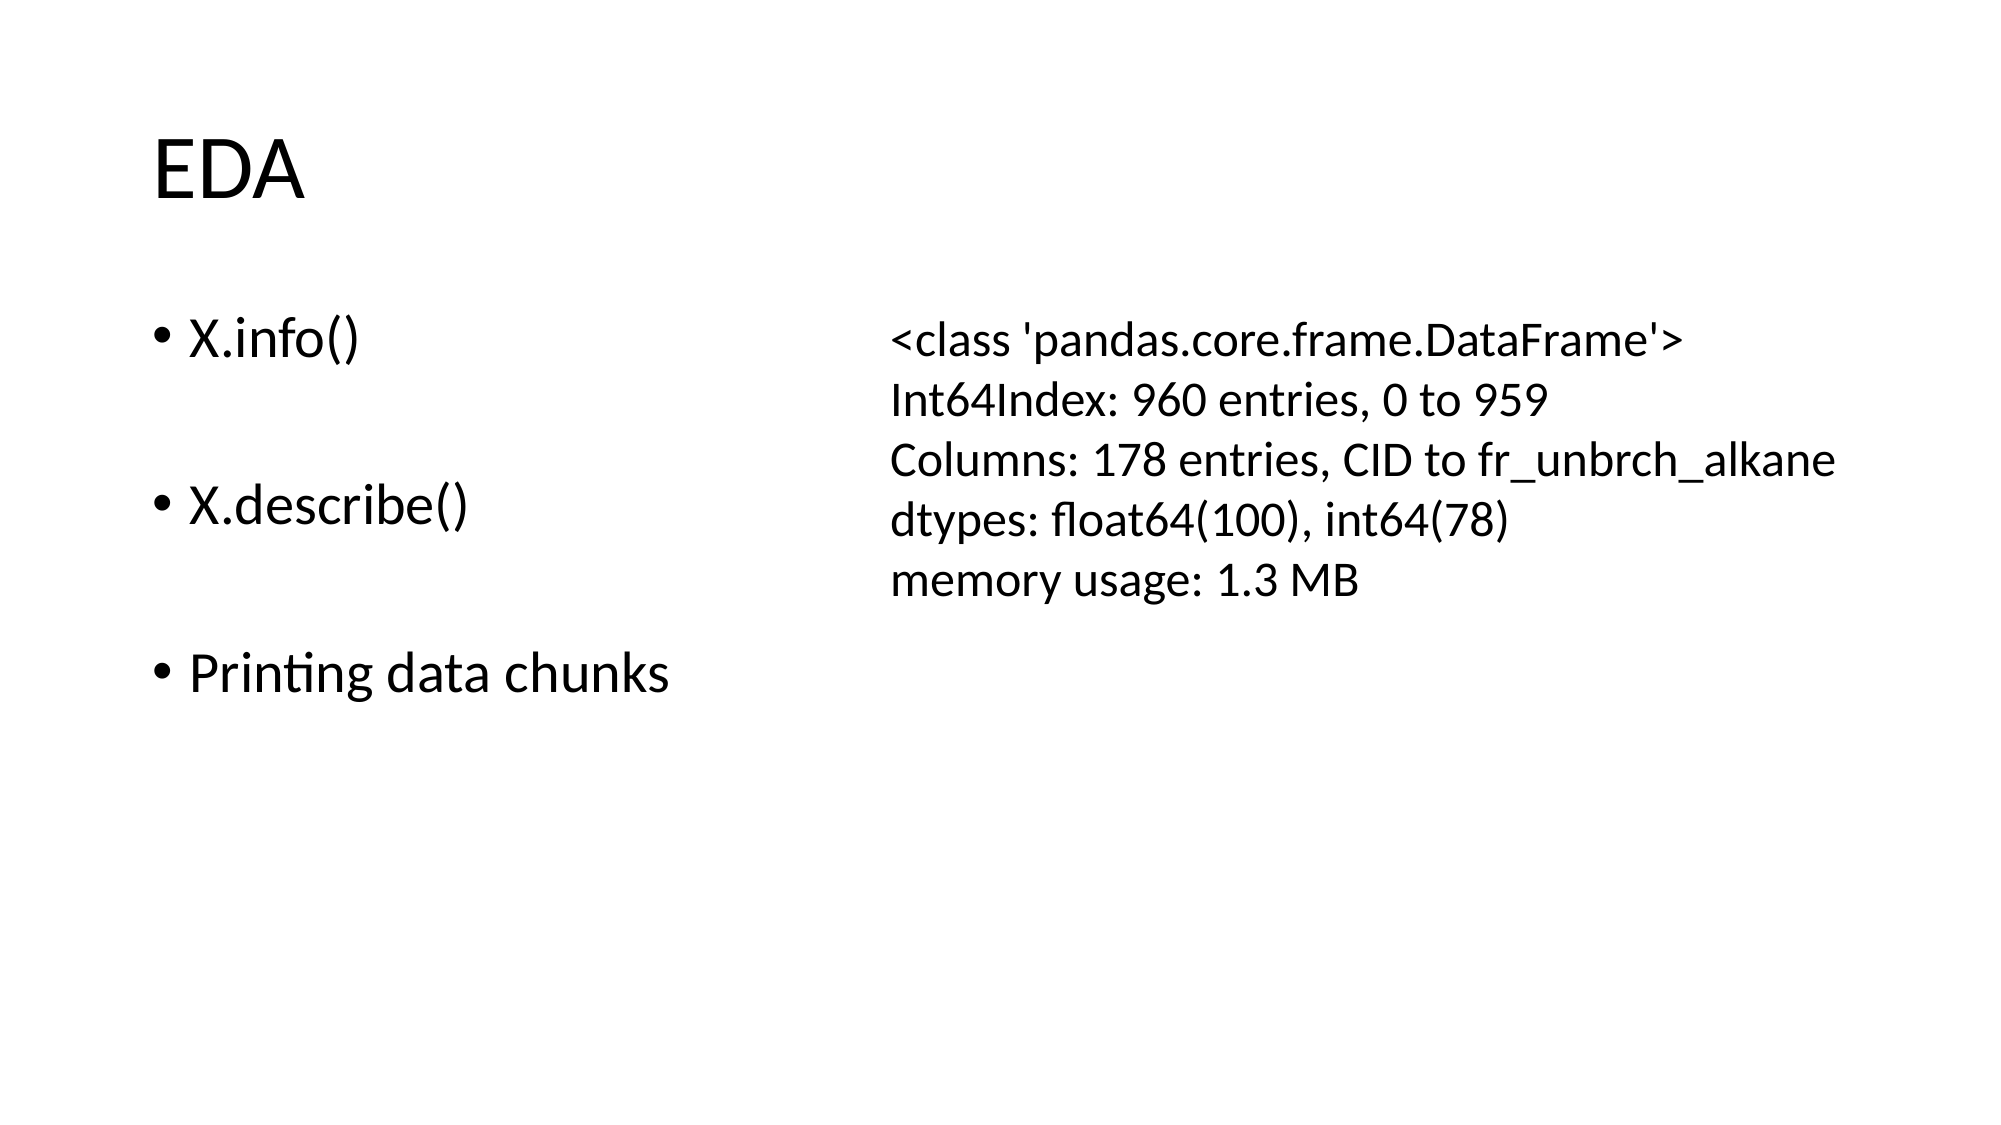

# EDA
X.info()

X.describe()

Printing data chunks

<class 'pandas.core.frame.DataFrame'>
Int64Index: 960 entries, 0 to 959
Columns: 178 entries, CID to fr_unbrch_alkane
dtypes: float64(100), int64(78)
memory usage: 1.3 MB